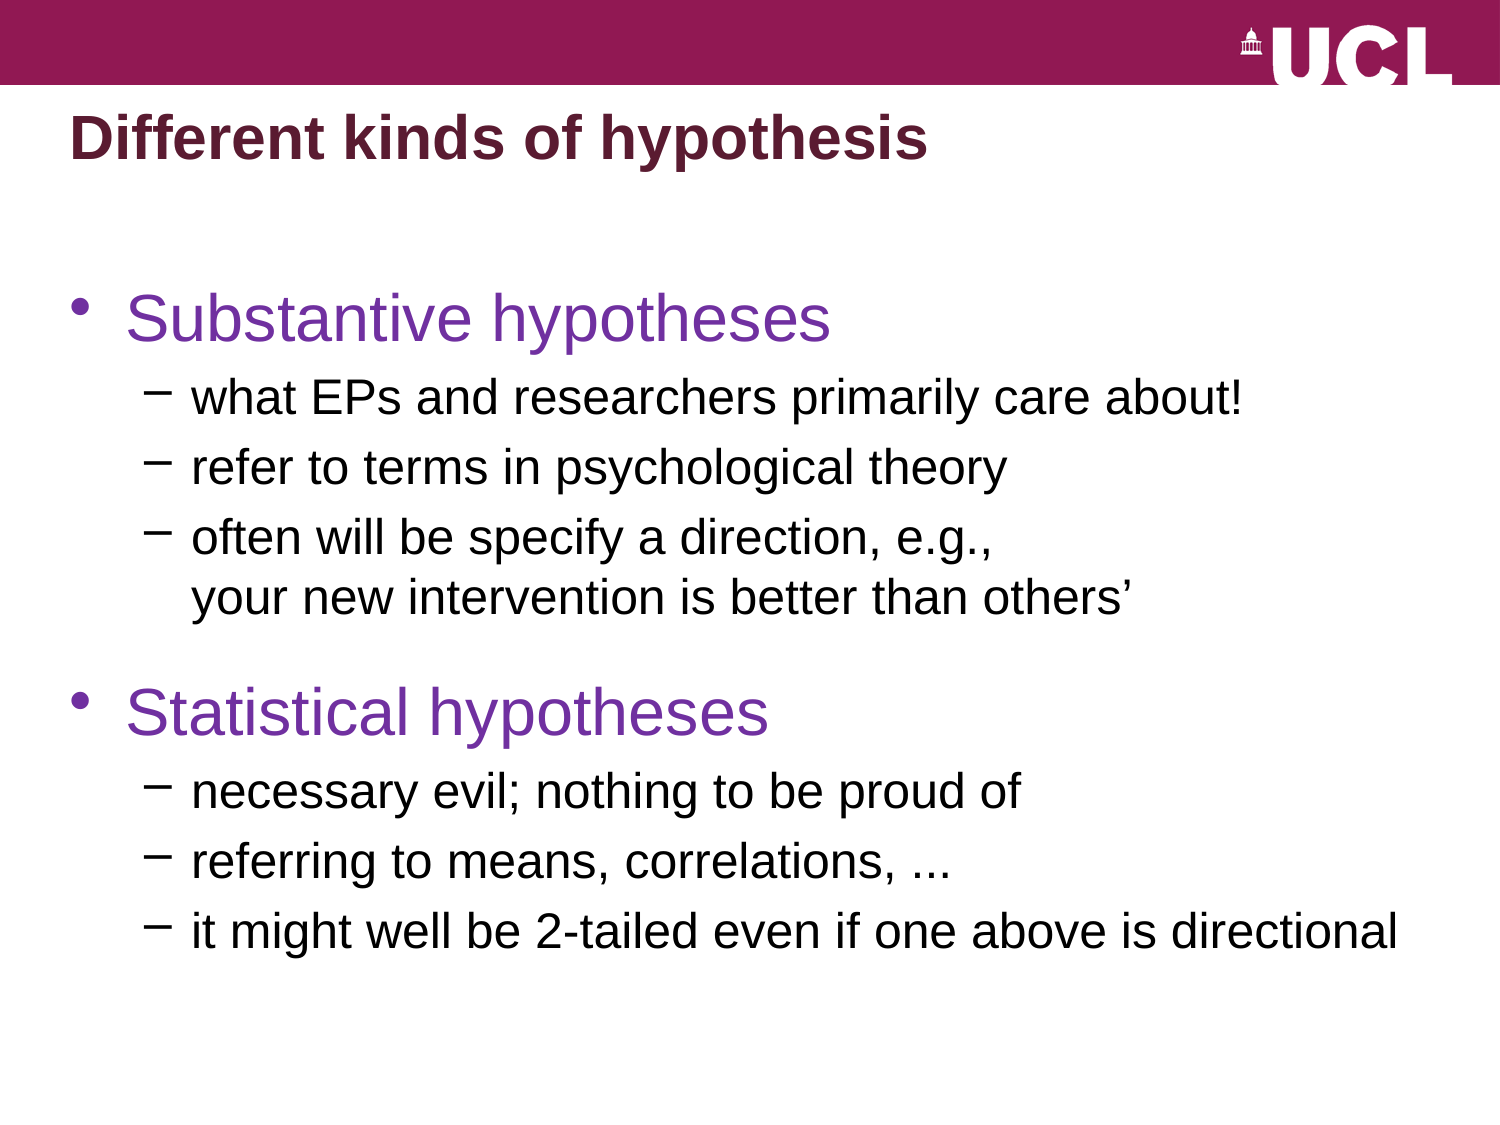

# Different kinds of hypothesis
Substantive hypotheses
what EPs and researchers primarily care about!
refer to terms in psychological theory
often will be specify a direction, e.g.,
your new intervention is better than others’

Statistical hypotheses
necessary evil; nothing to be proud of
referring to means, correlations, ...
it might well be 2-tailed even if one above is directional